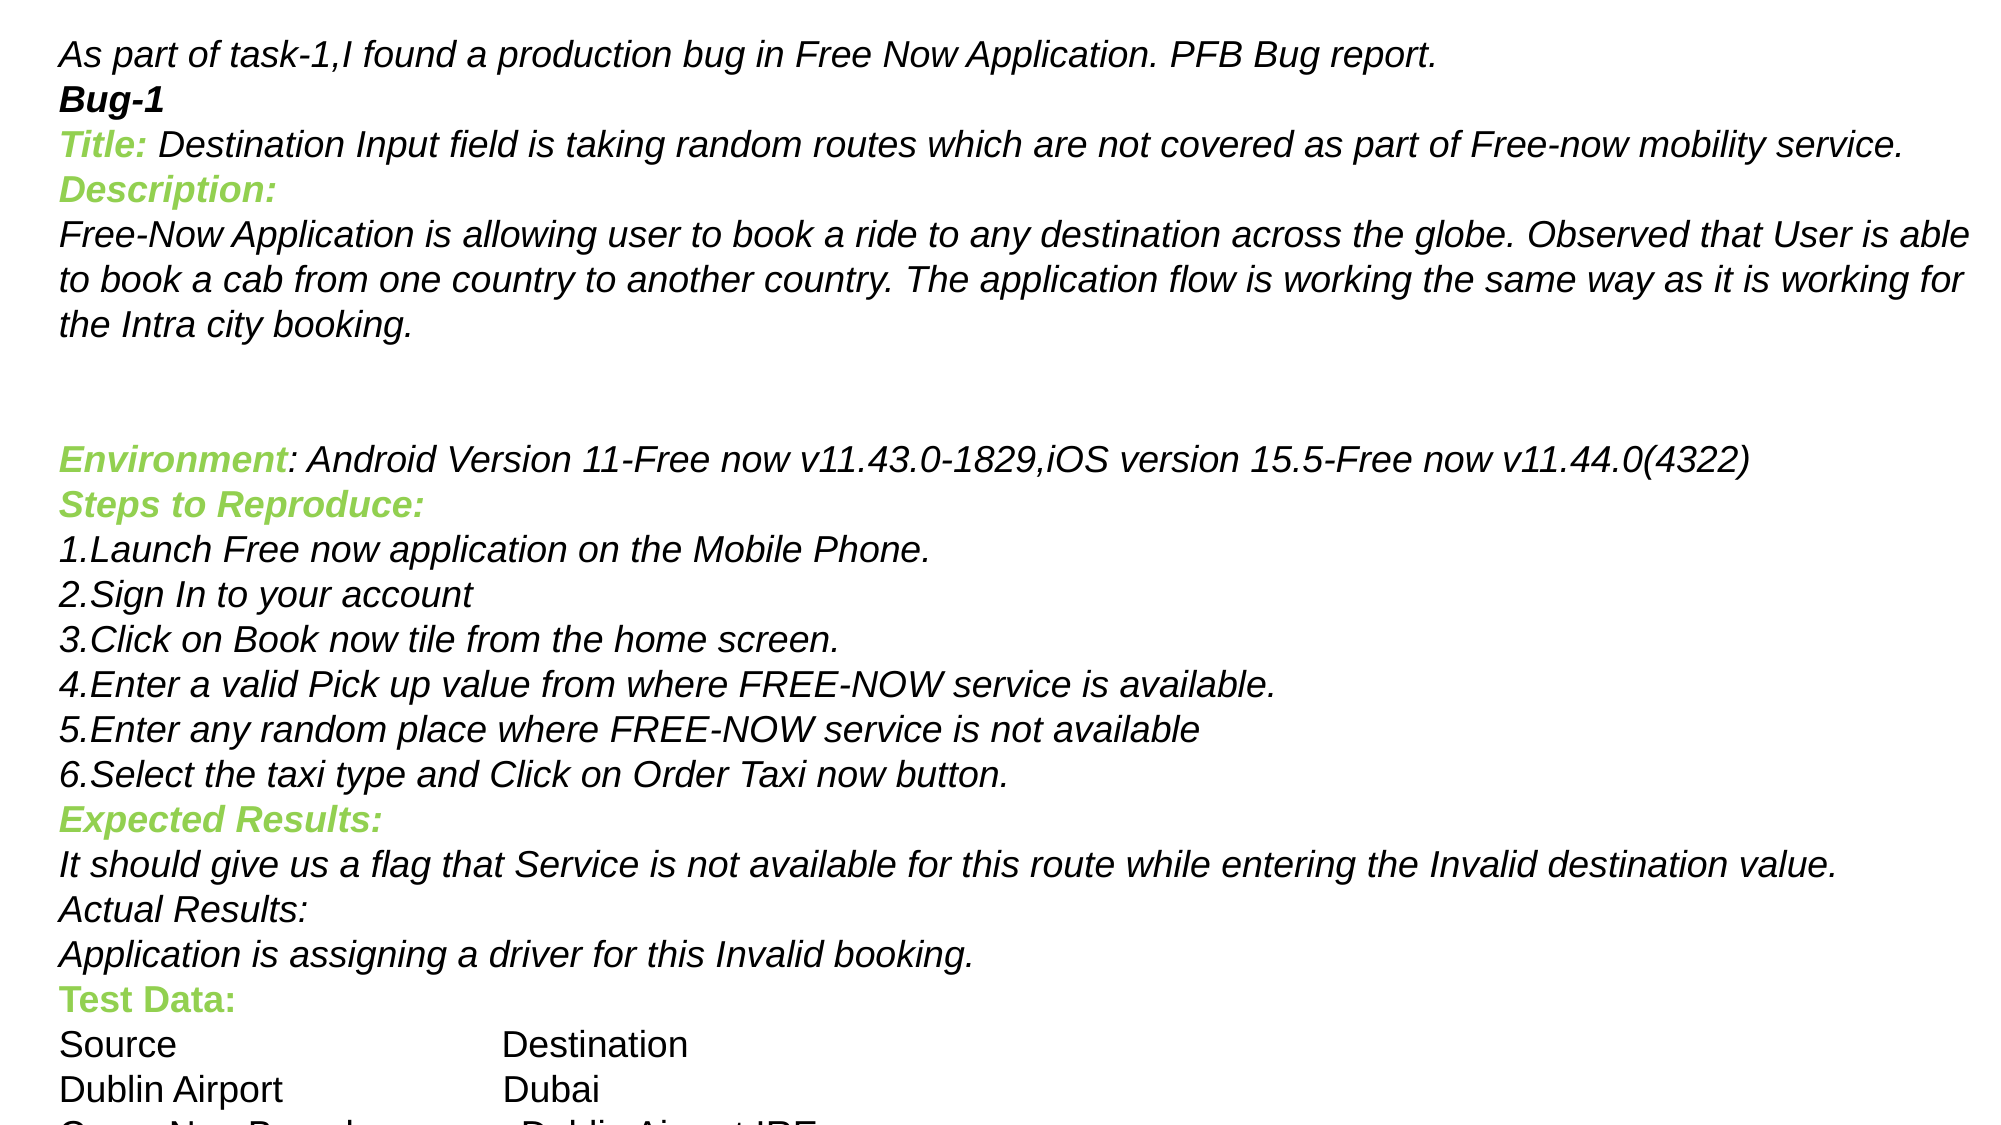

As part of task-1,I found a production bug in Free Now Application. PFB Bug report.
Bug-1
Title: Destination Input field is taking random routes which are not covered as part of Free-now mobility service.
Description:
Free-Now Application is allowing user to book a ride to any destination across the globe. Observed that User is able to book a cab from one country to another country. The application flow is working the same way as it is working for the Intra city booking.

Environment: Android Version 11-Free now v11.43.0-1829,iOS version 15.5-Free now v11.44.0(4322)
Steps to Reproduce:
1.Launch Free now application on the Mobile Phone.
2.Sign In to your account
3.Click on Book now tile from the home screen.
4.Enter a valid Pick up value from where FREE-NOW service is available.
5.Enter any random place where FREE-NOW service is not available
6.Select the taxi type and Click on Order Taxi now button.
Expected Results:
It should give us a flag that Service is not available for this route while entering the Invalid destination value.
Actual Results:
Application is assigning a driver for this Invalid booking.
Test Data:
Source                               Destination
Dublin Airport                     Dubai
Camp Nou,Barcelona          Dublin Airport,IRE